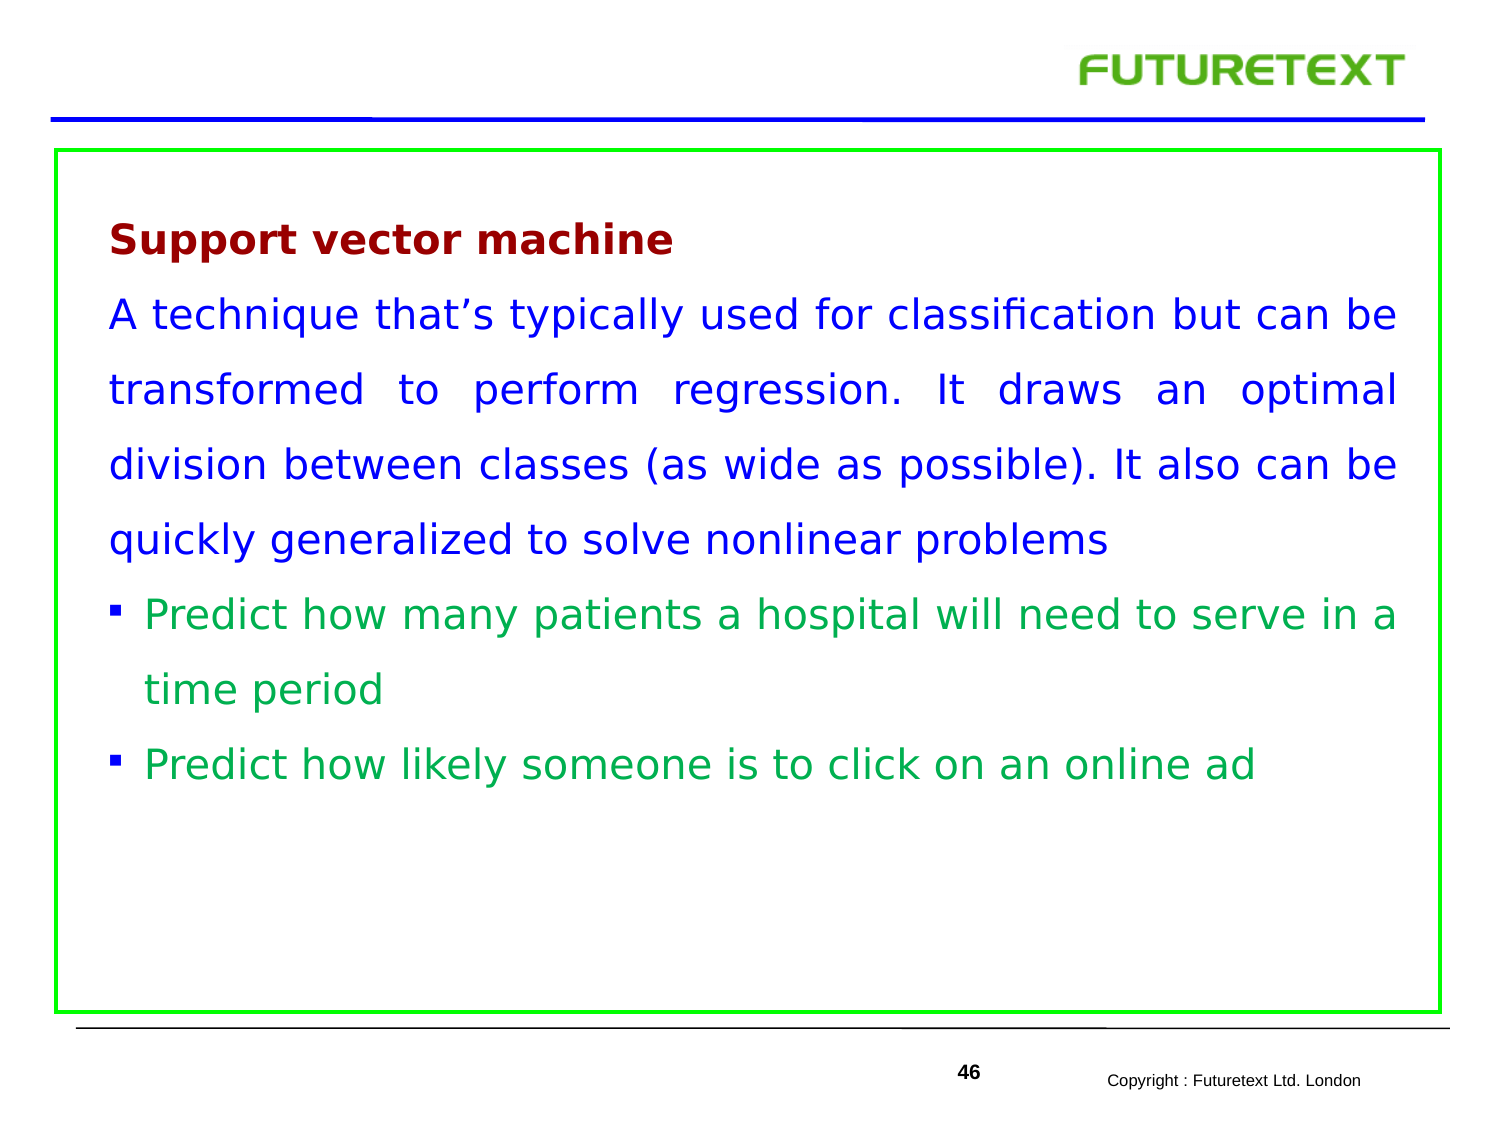

Support vector machine
A technique that’s typically used for classification but can be transformed to perform regression. It draws an optimal division between classes (as wide as possible). It also can be quickly generalized to solve nonlinear problems
Predict how many patients a hospital will need to serve in a time period
Predict how likely someone is to click on an online ad
46